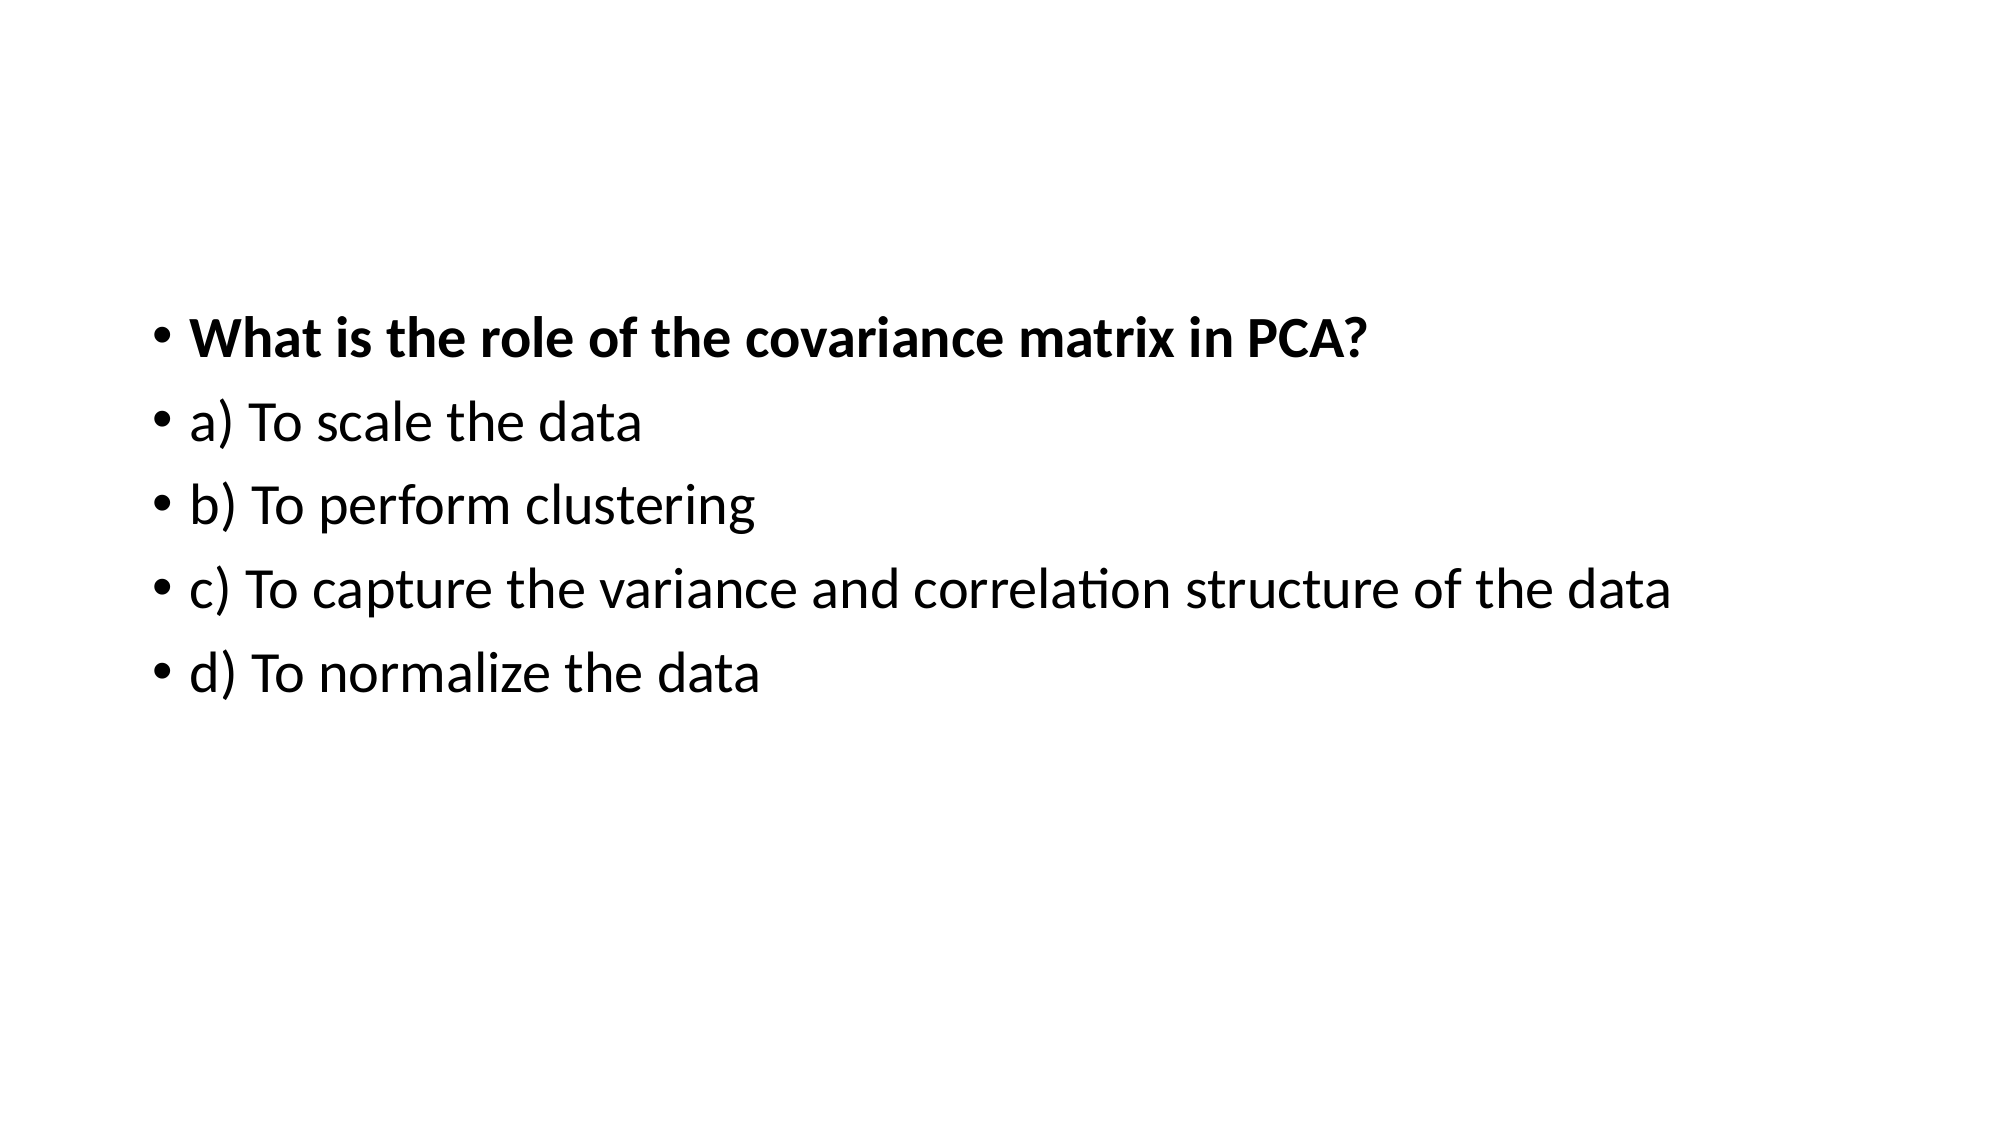

#
What is the role of the covariance matrix in PCA?
a) To scale the data
b) To perform clustering
c) To capture the variance and correlation structure of the data
d) To normalize the data